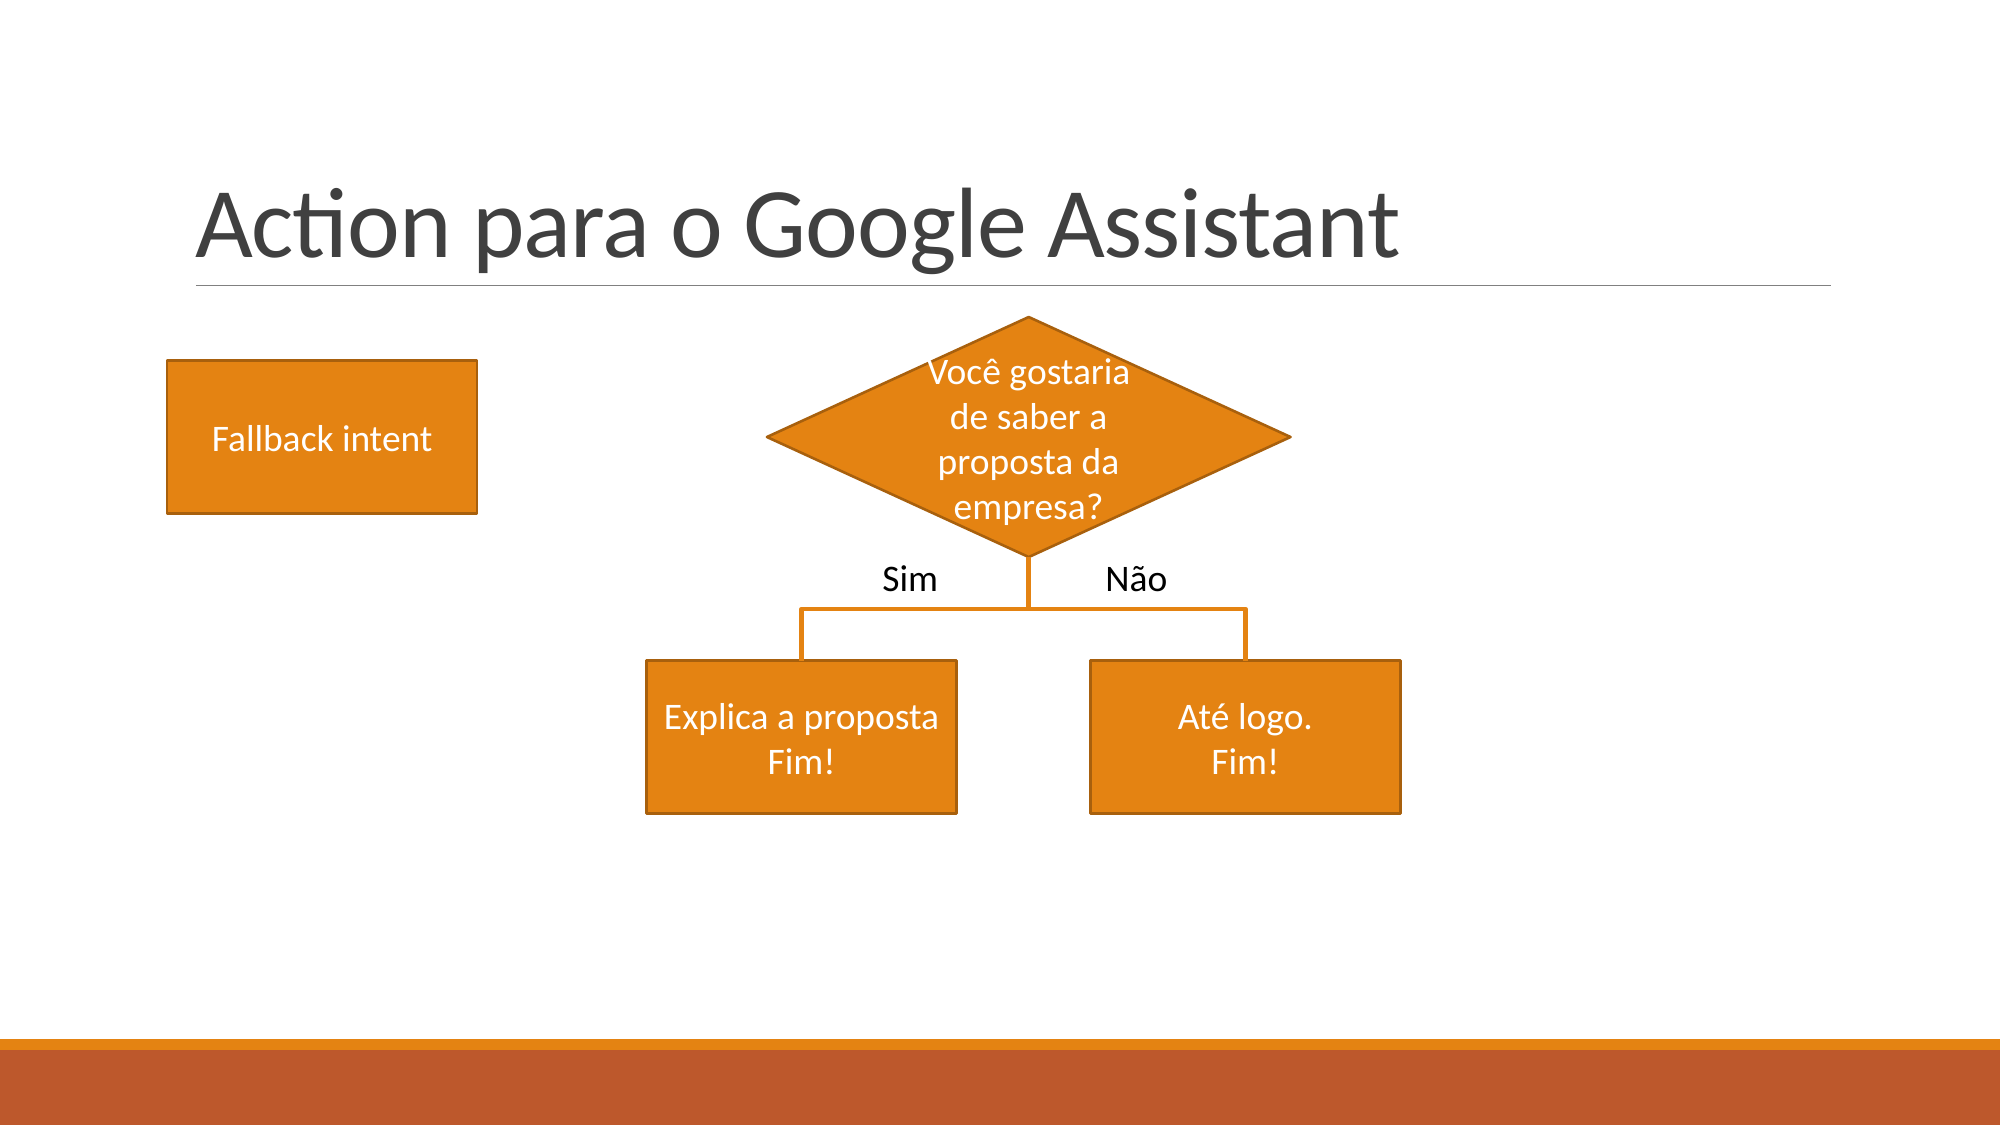

# Action para o Google Assistant
Você gostaria de saber a proposta da empresa?
Fallback intent
Sim
Não
Explica a proposta
Fim!
Até logo.
Fim!